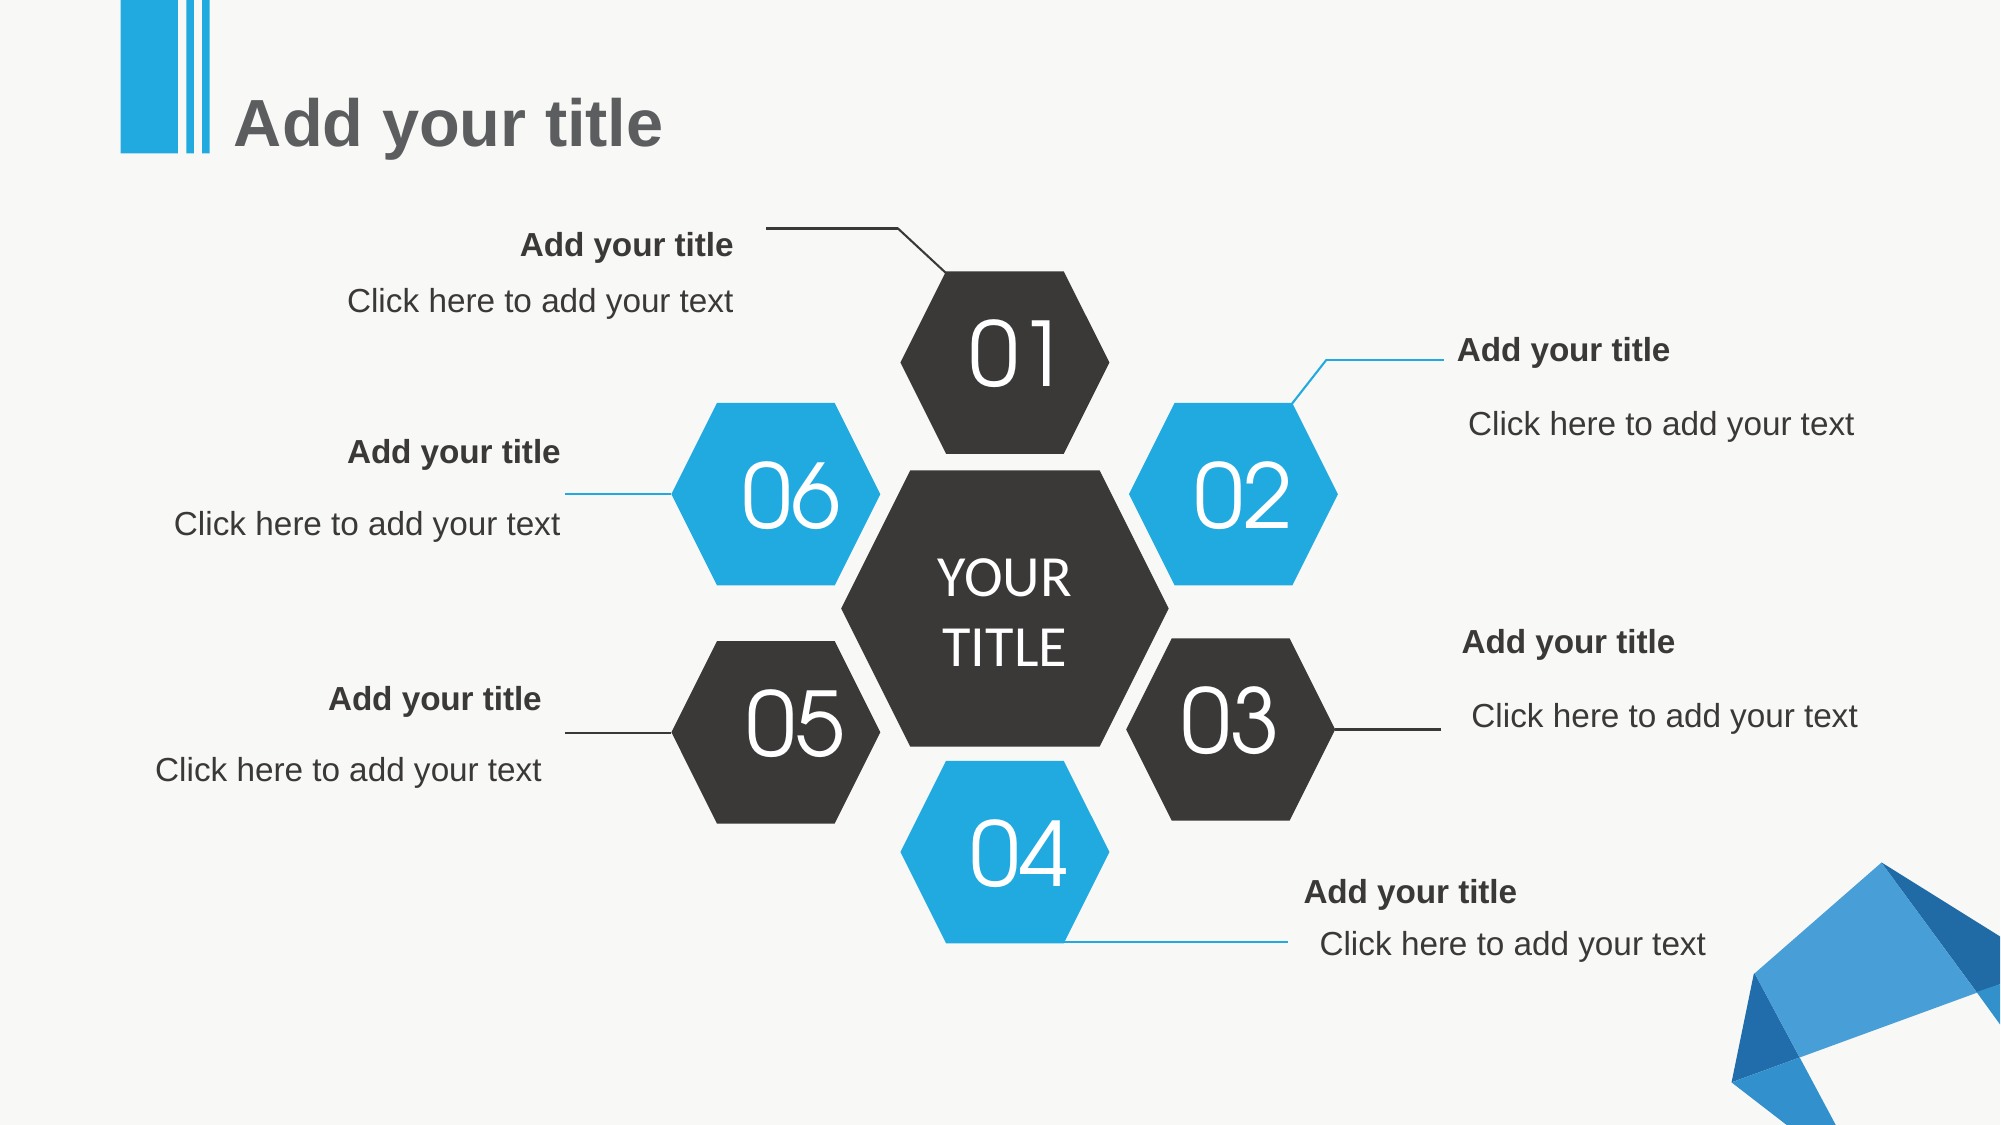

Add your title

Add your title
Click here to add your text

01
Add your title
Click here to add your text

06

02
Add your title

Click here to add your text
YOUR
TITLE
Add your title

03

05
Add your title
Click here to add your text
Click here to add your text

04
Add your title
Click here to add your text